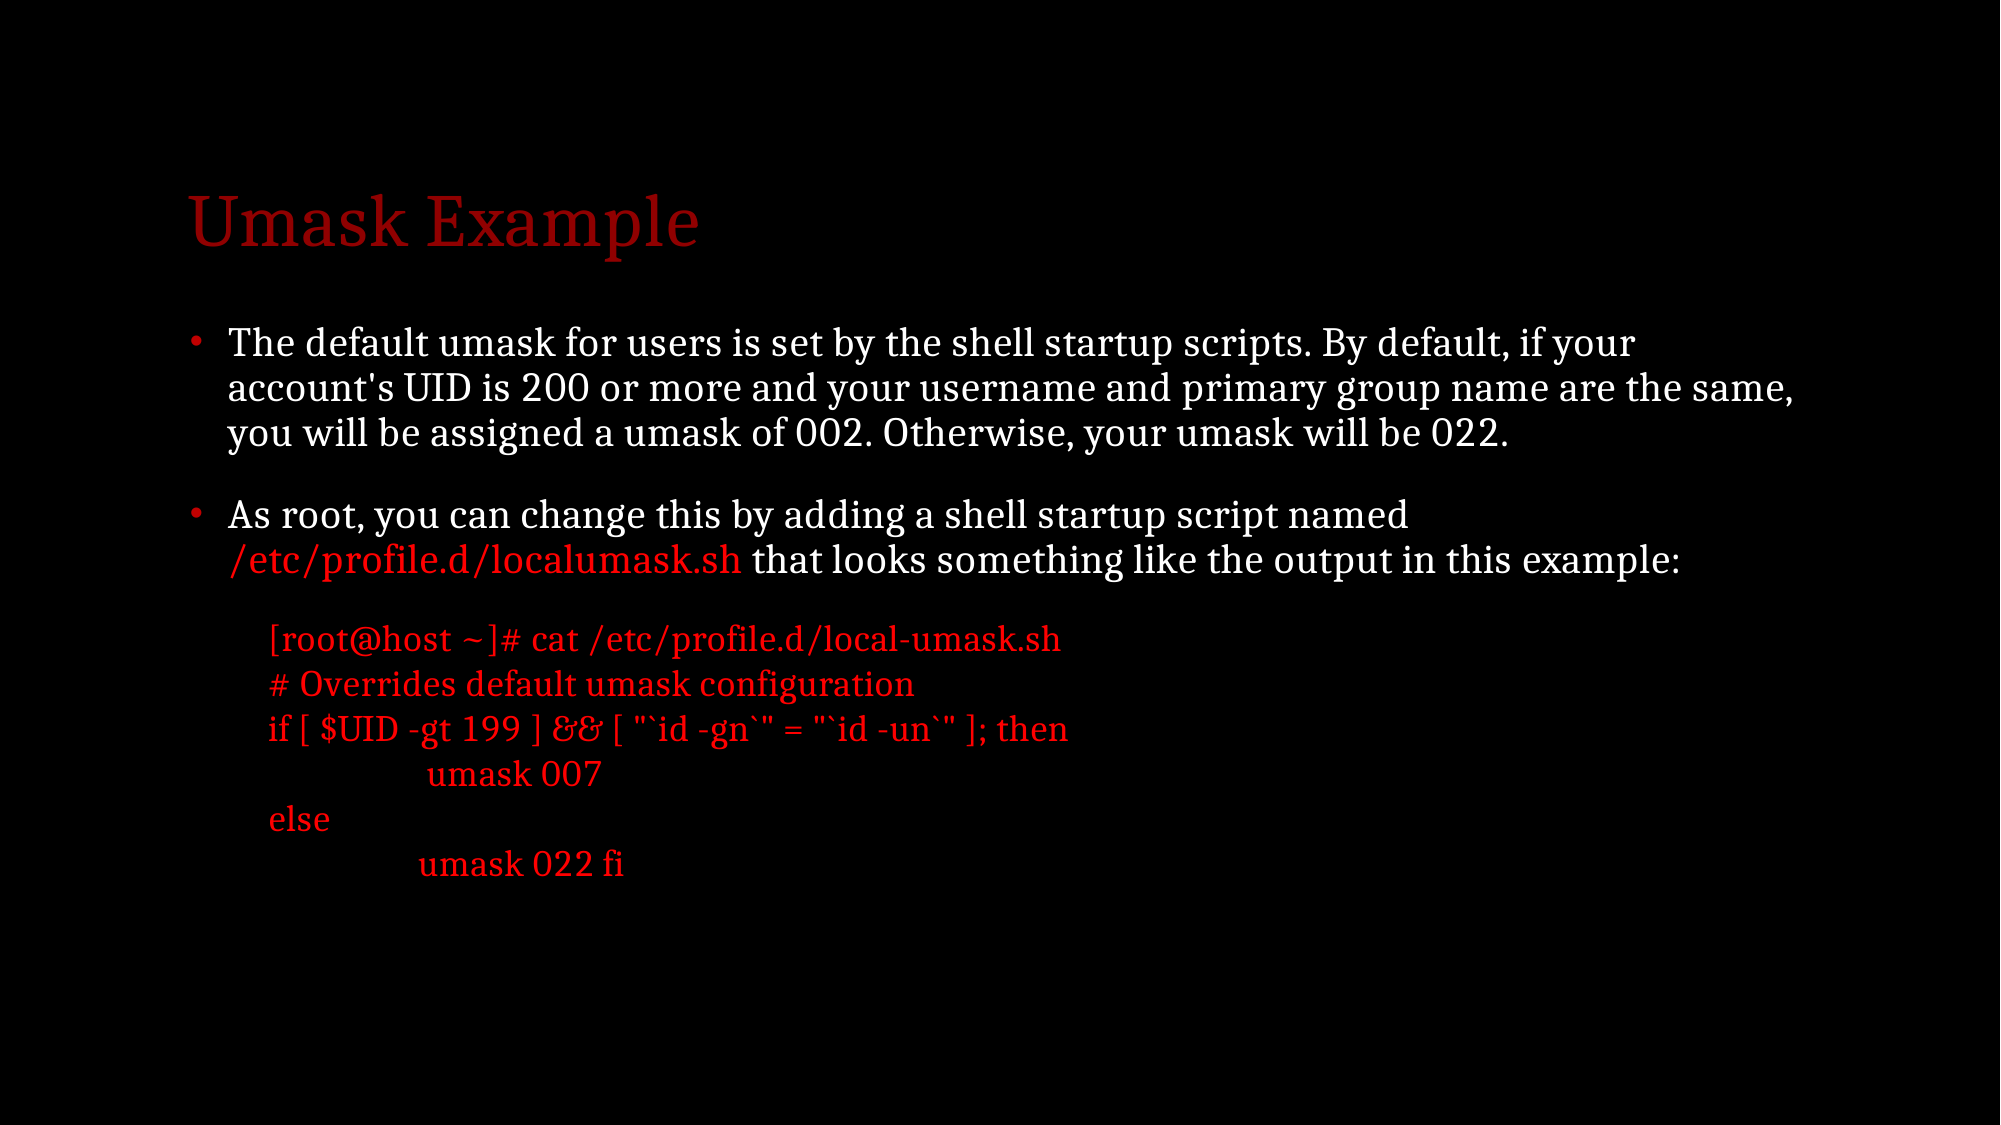

# Umask Example
The default umask for users is set by the shell startup scripts. By default, if your account's UID is 200 or more and your username and primary group name are the same, you will be assigned a umask of 002. Otherwise, your umask will be 022.
As root, you can change this by adding a shell startup script named /etc/profile.d/localumask.sh that looks something like the output in this example:
[root@host ~]# cat /etc/profile.d/local-umask.sh
# Overrides default umask configuration
if [ $UID -gt 199 ] && [ "`id -gn`" = "`id -un`" ]; then
	 umask 007
else
	umask 022 fi